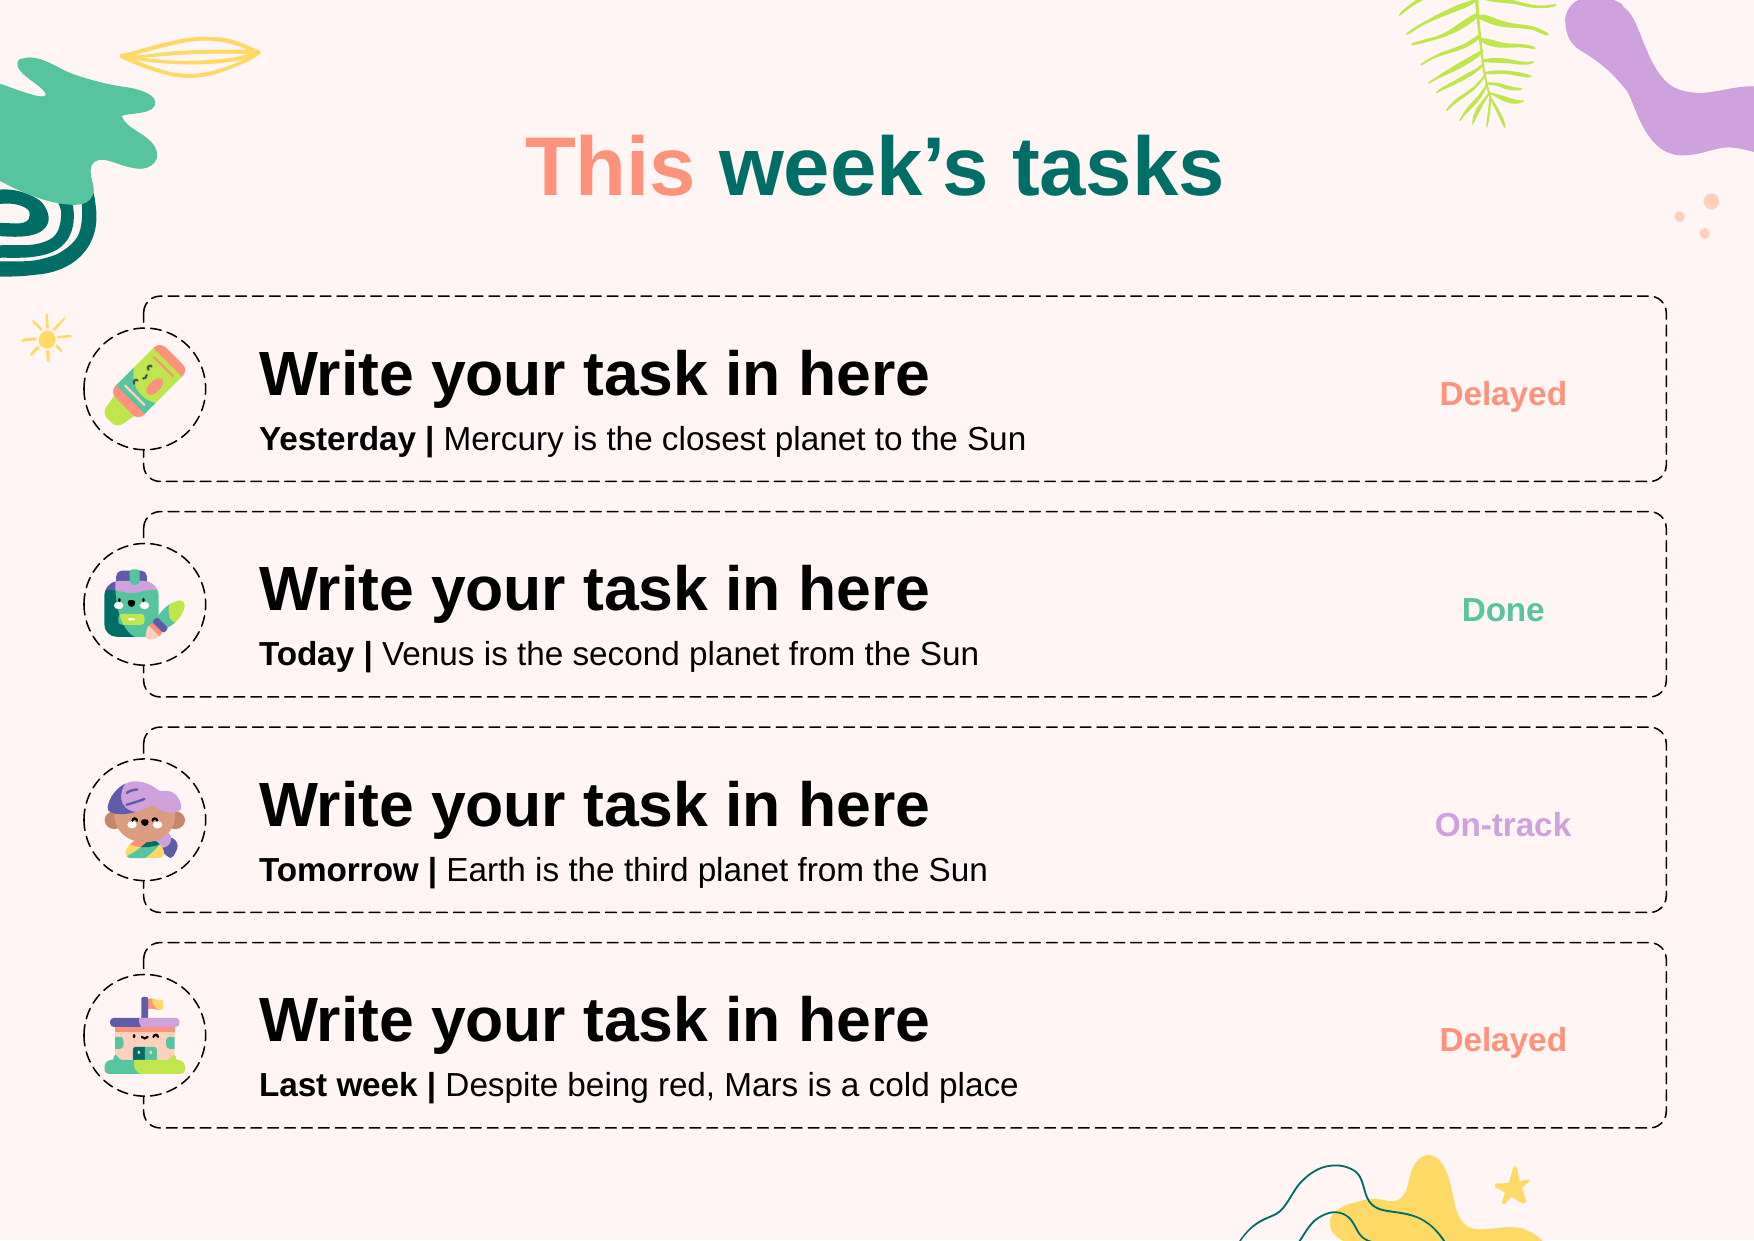

# This week’s tasks

Write your task in here

Delayed
Yesterday | Mercury is the closest planet to the Sun

Write your task in here

Done

Today | Venus is the second planet from the Sun

Write your task in here

On-track

Tomorrow | Earth is the third planet from the Sun

Write your task in here

Delayed

Last week | Despite being red, Mars is a cold place